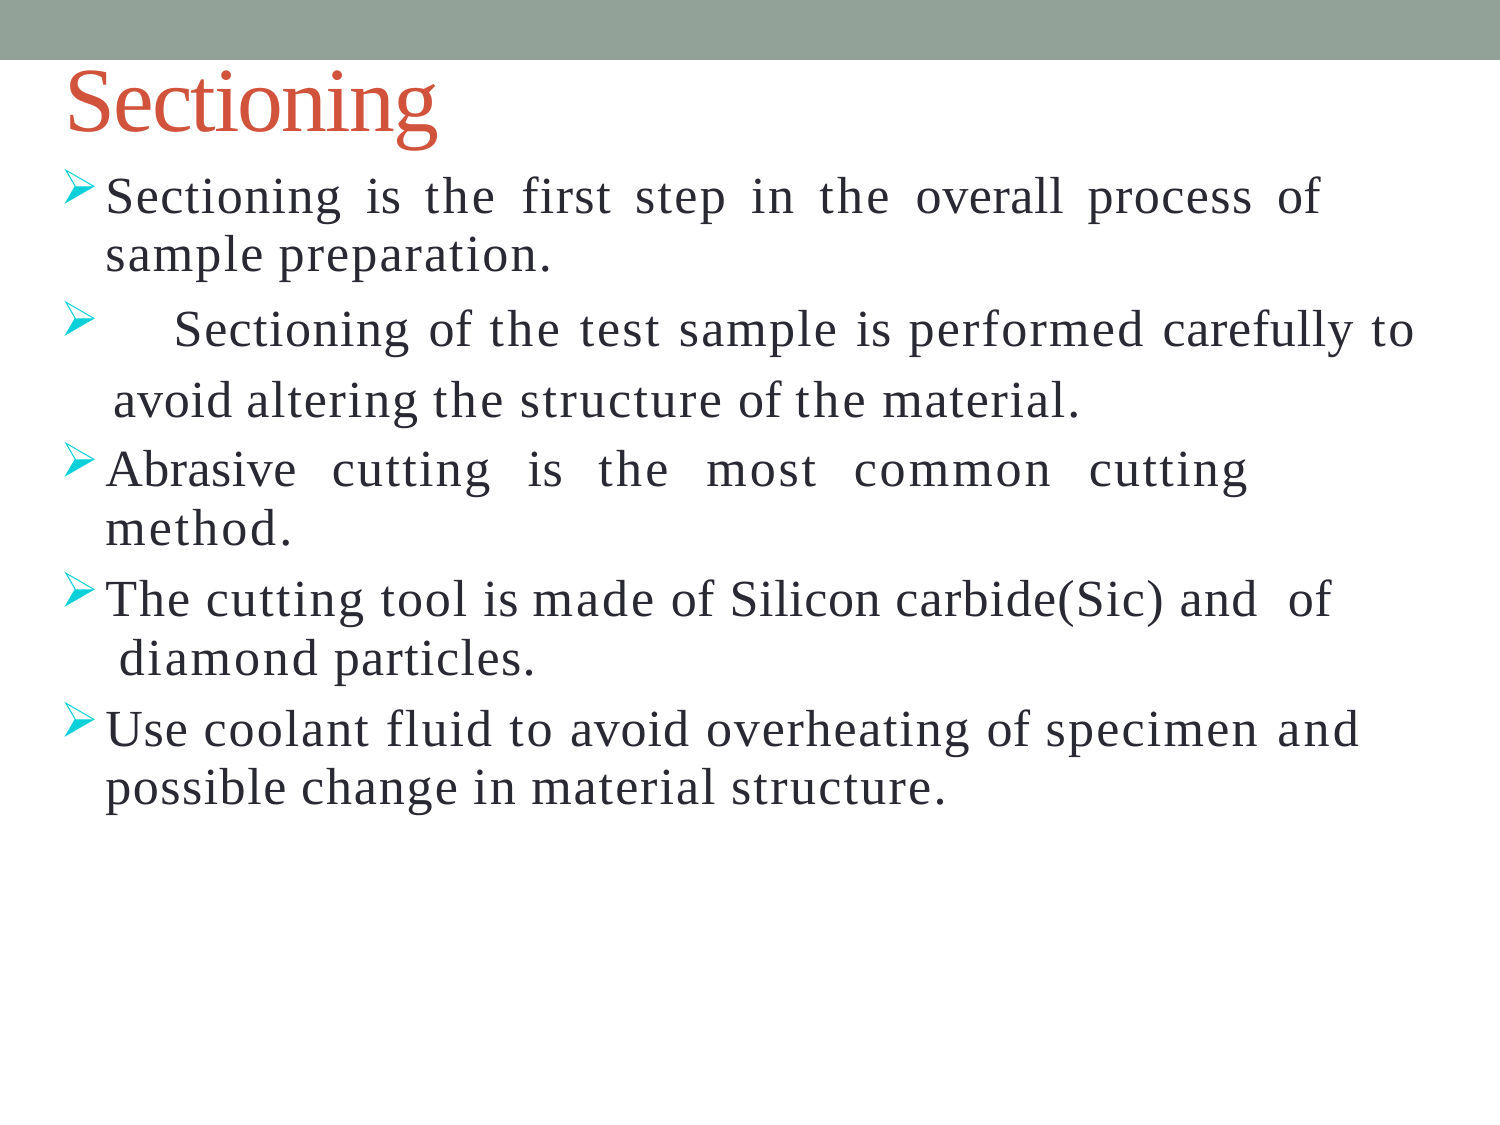

# Sectioning
Sectioning is the first step in the overall process of  sample preparation.
	Sectioning of the test sample is performed carefully to  avoid altering the structure of the material.
Abrasive cutting is the most common cutting method.
The cutting tool is made of Silicon carbide(Sic) and  of  diamond particles.
Use coolant fluid to avoid overheating of specimen and possible change in material structure.